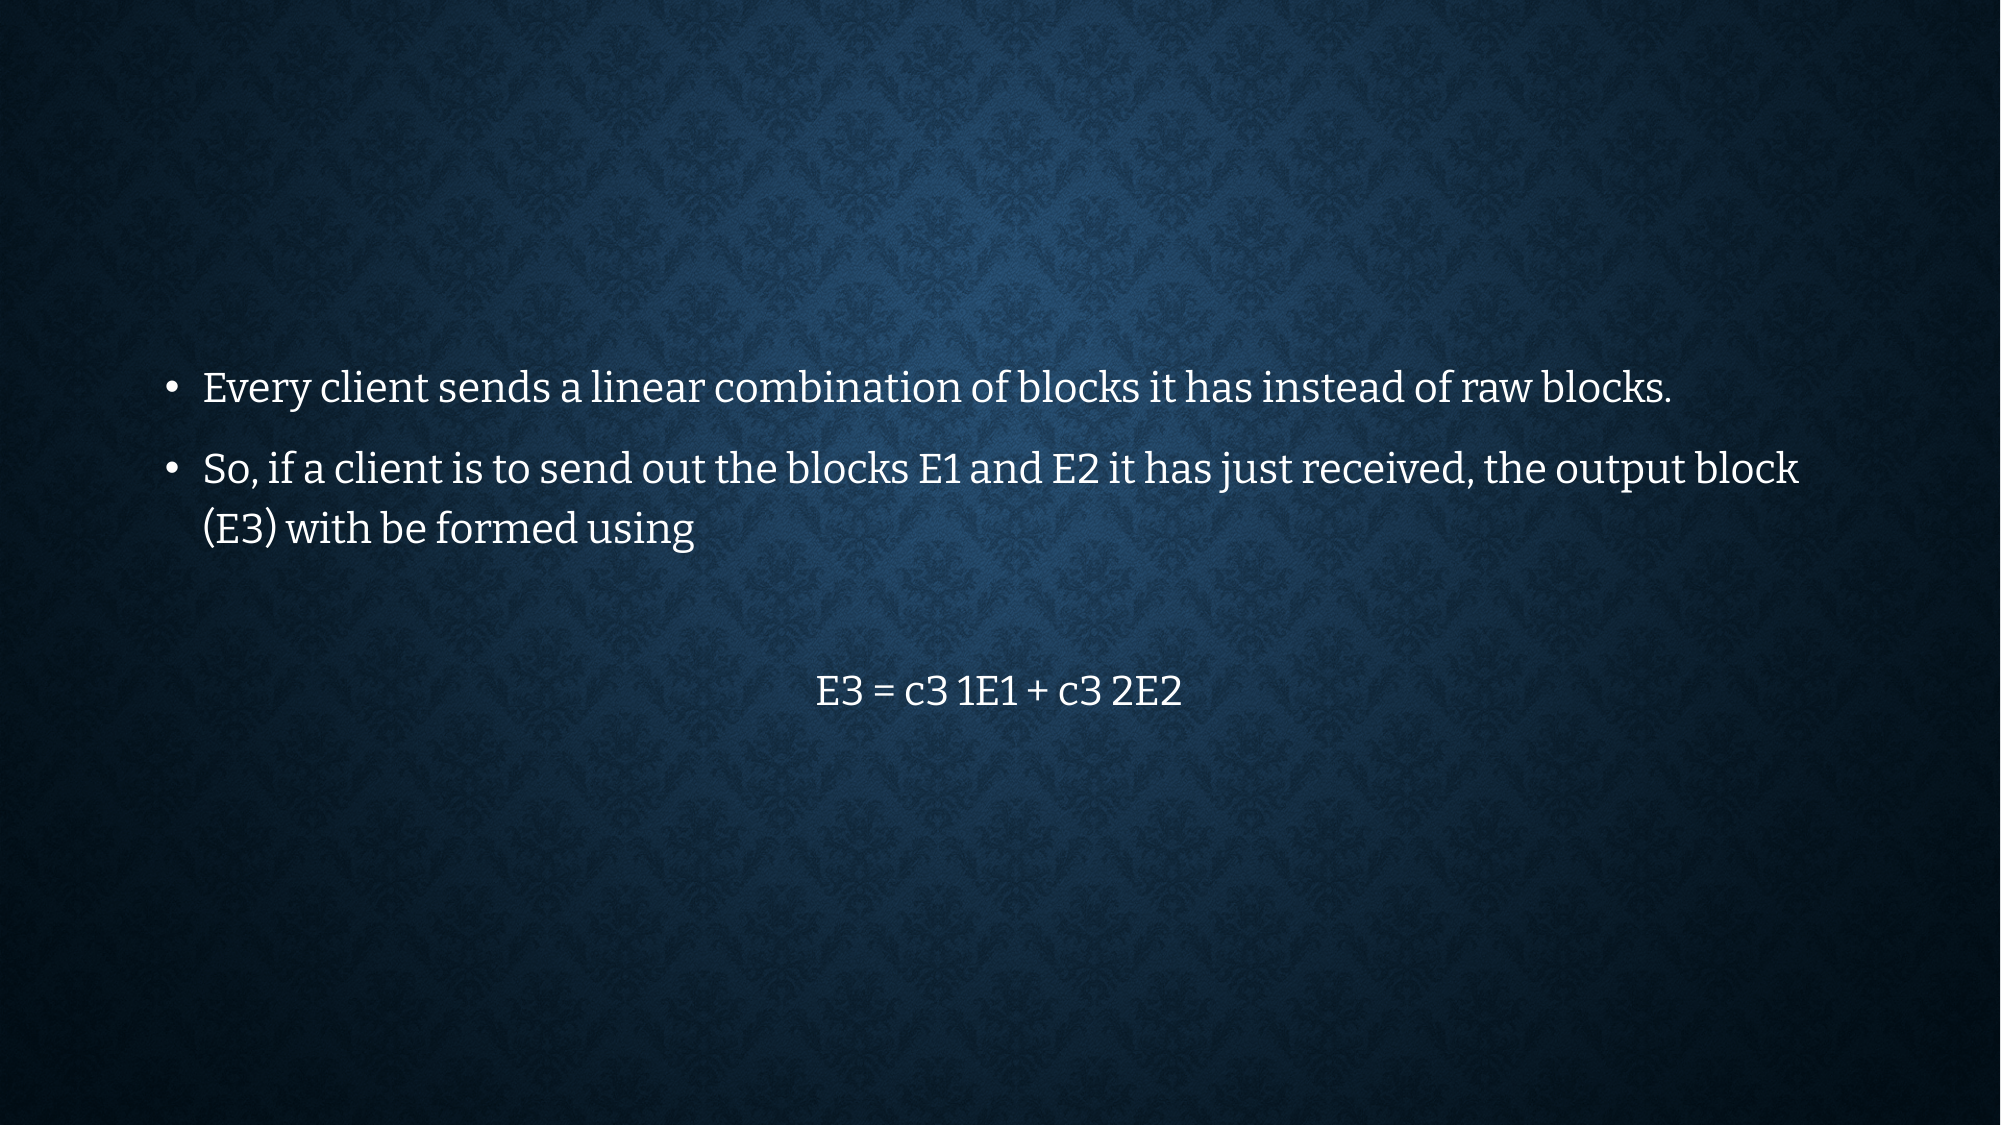

#
Every client sends a linear combination of blocks it has instead of raw blocks.
So, if a client is to send out the blocks E1 and E2 it has just received, the output block (E3) with be formed using

E3 = c3 1E1 + c3 2E2